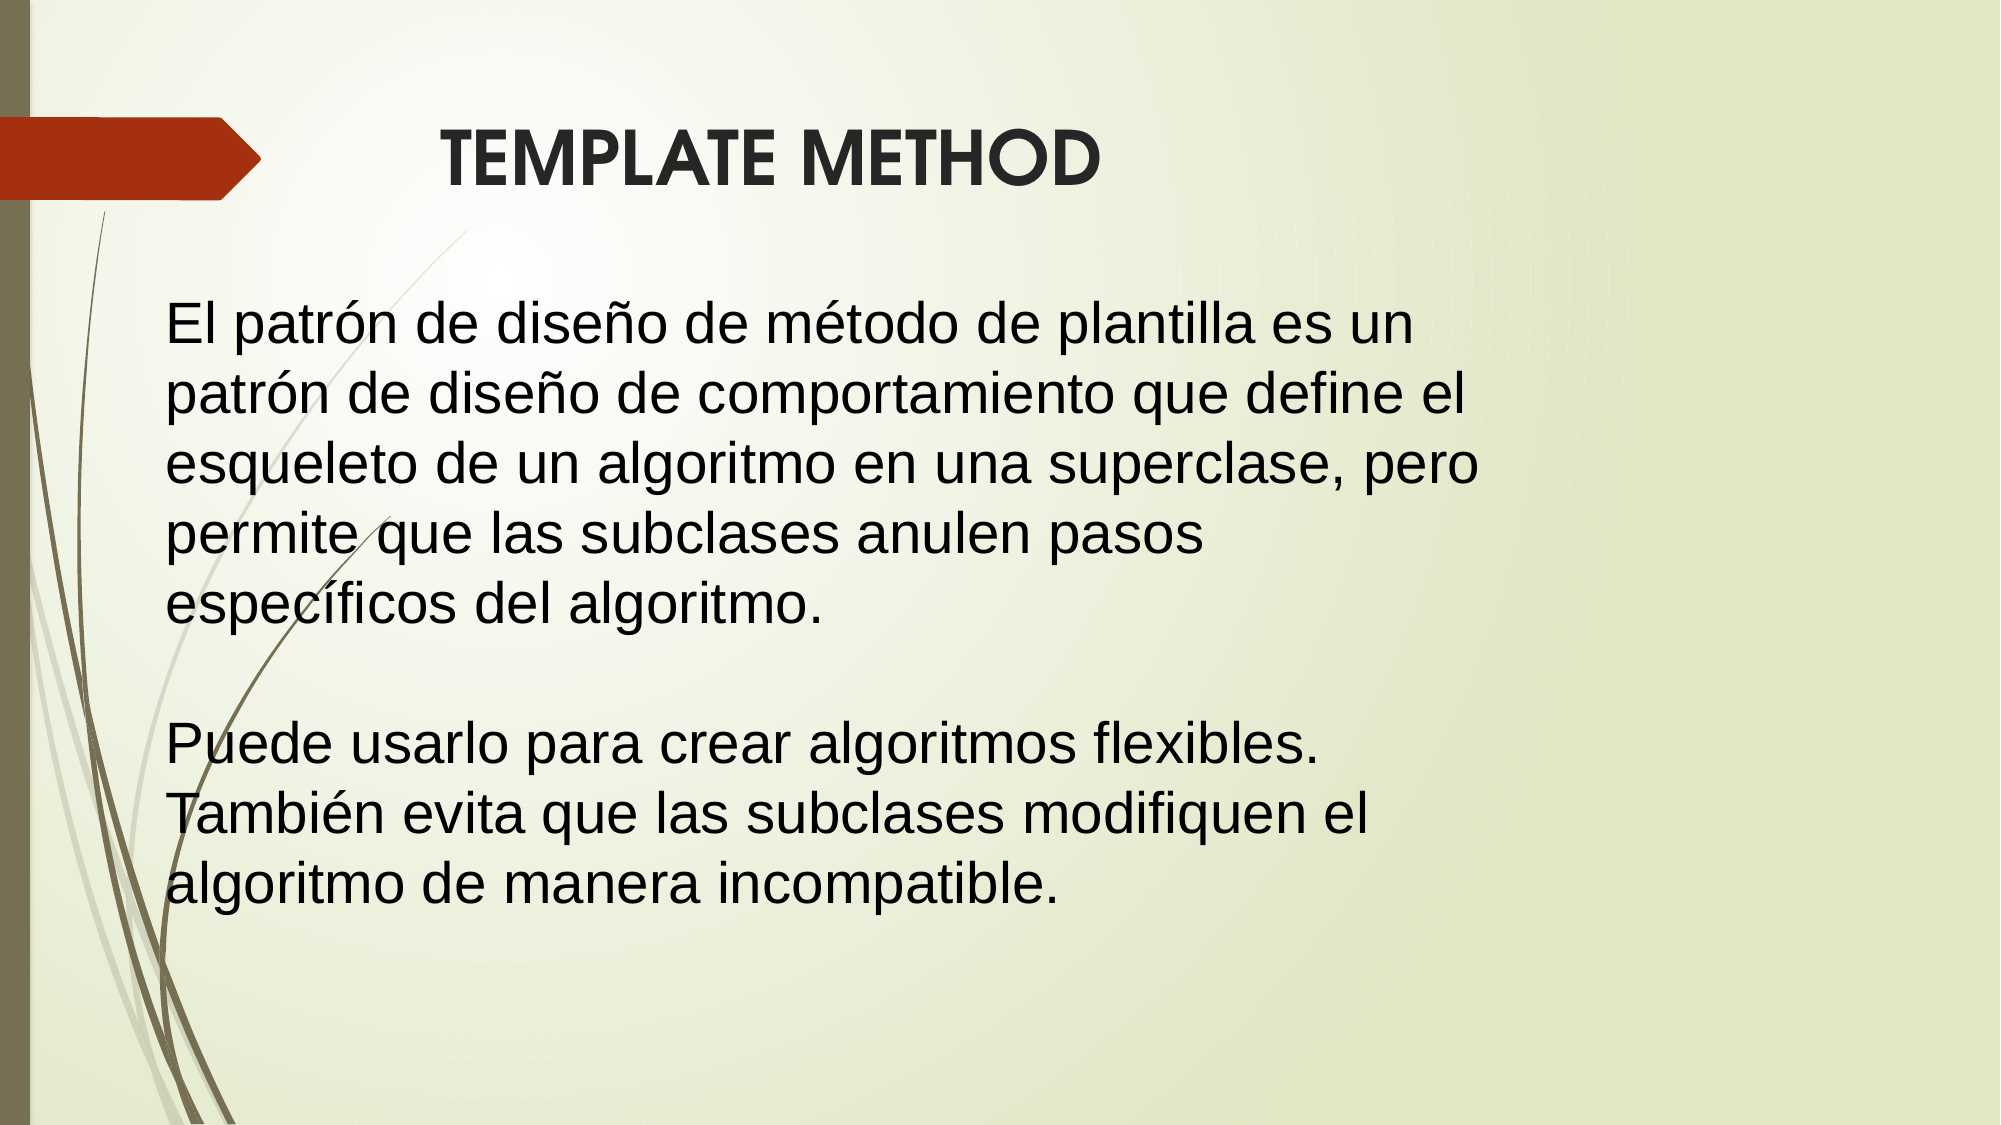

# TEMPLATE METHOD
El patrón de diseño de método de plantilla es un
patrón de diseño de comportamiento que define el
esqueleto de un algoritmo en una superclase, pero
permite que las subclases anulen pasos
específicos del algoritmo.

Puede usarlo para crear algoritmos flexibles.
También evita que las subclases modifiquen el
algoritmo de manera incompatible.